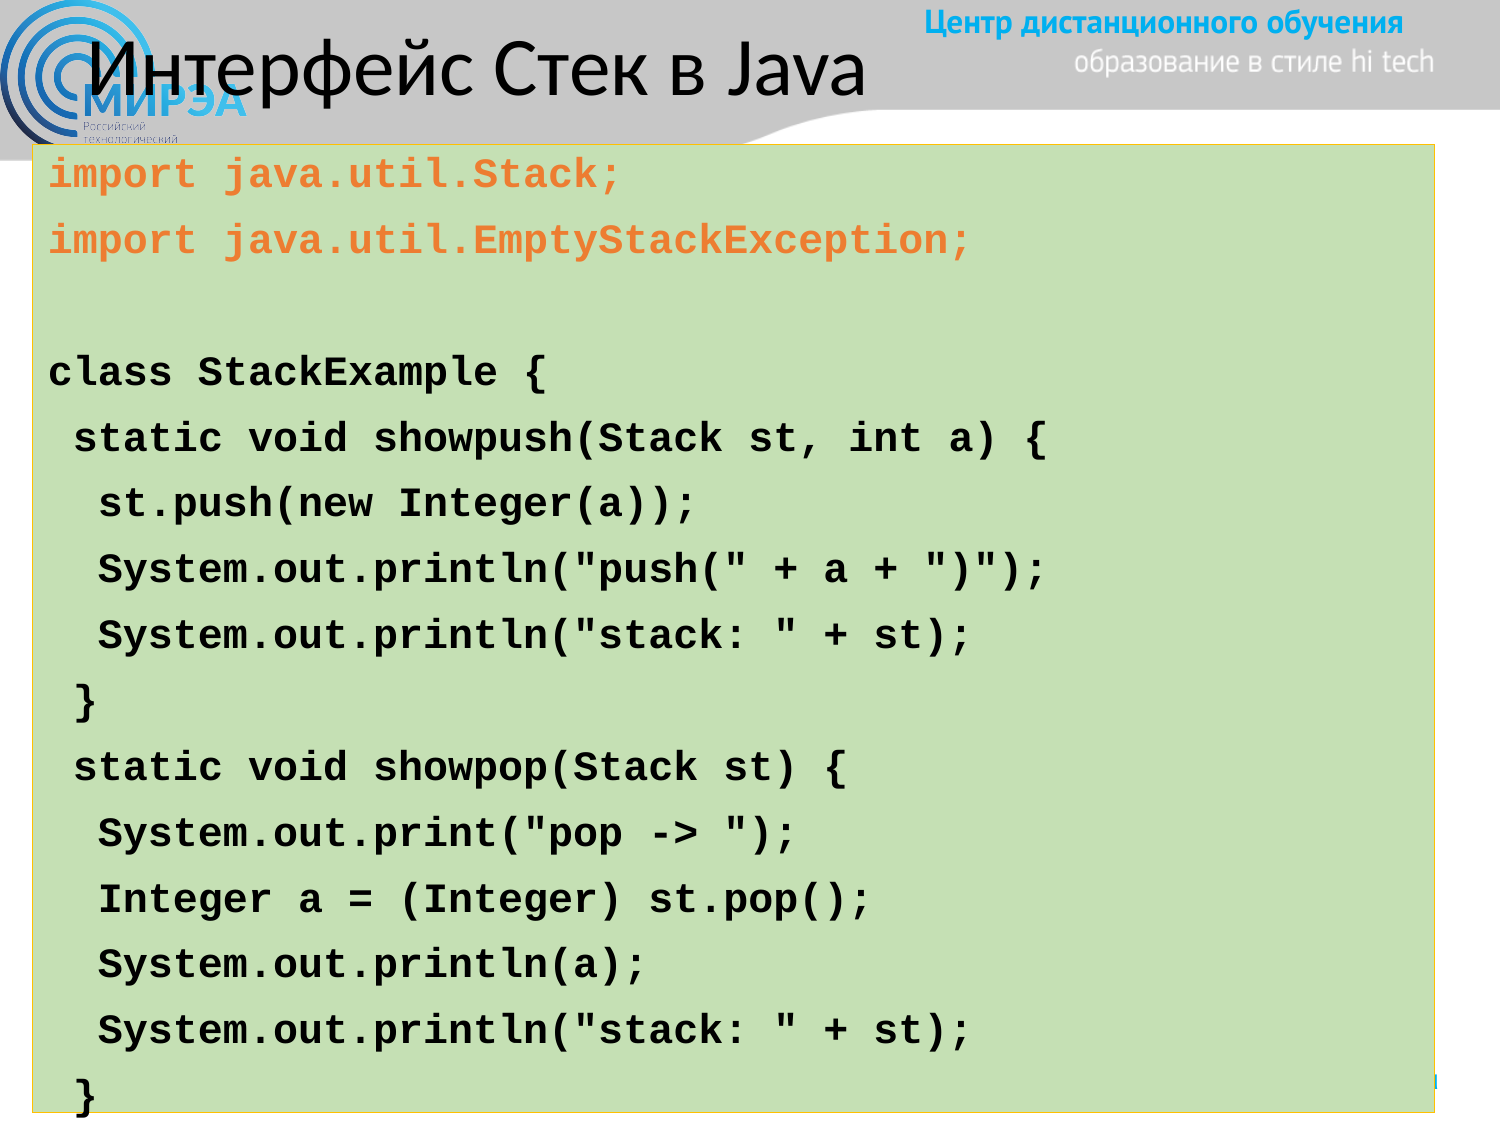

# Интерфейс Стек в Java
import java.util.Stack;
import java.util.EmptyStackException;

class StackExample {
 static void showpush(Stack st, int a) {
  st.push(new Integer(a));
  System.out.println("push(" + a + ")");
  System.out.println("stack: " + st);
 }
 static void showpop(Stack st) {
  System.out.print("pop -> ");
  Integer a = (Integer) st.pop();
  System.out.println(a);
  System.out.println("stack: " + st);
 }

34